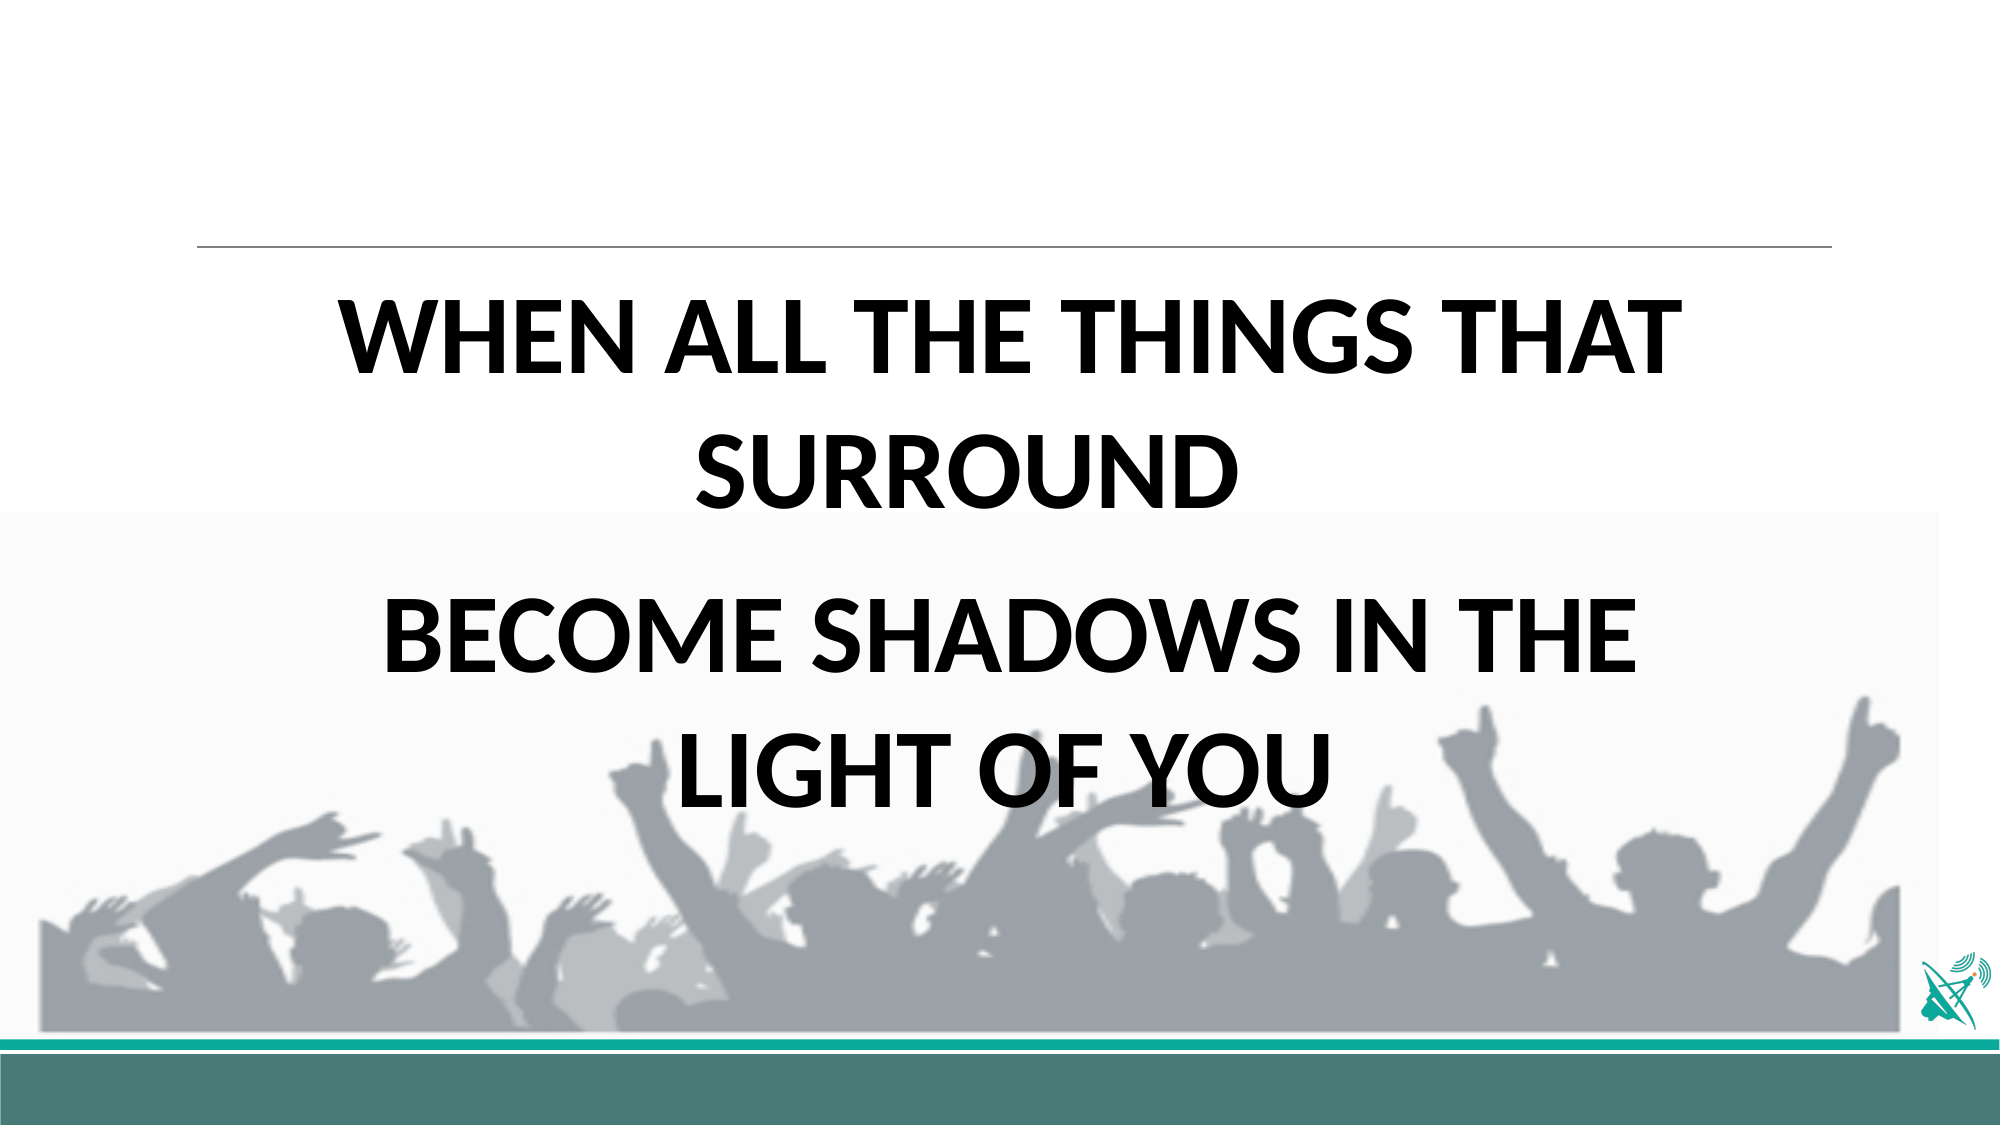

WHEN ALL THE THINGS THAT SURROUND
BECOME SHADOWS IN THE LIGHT OF YOU